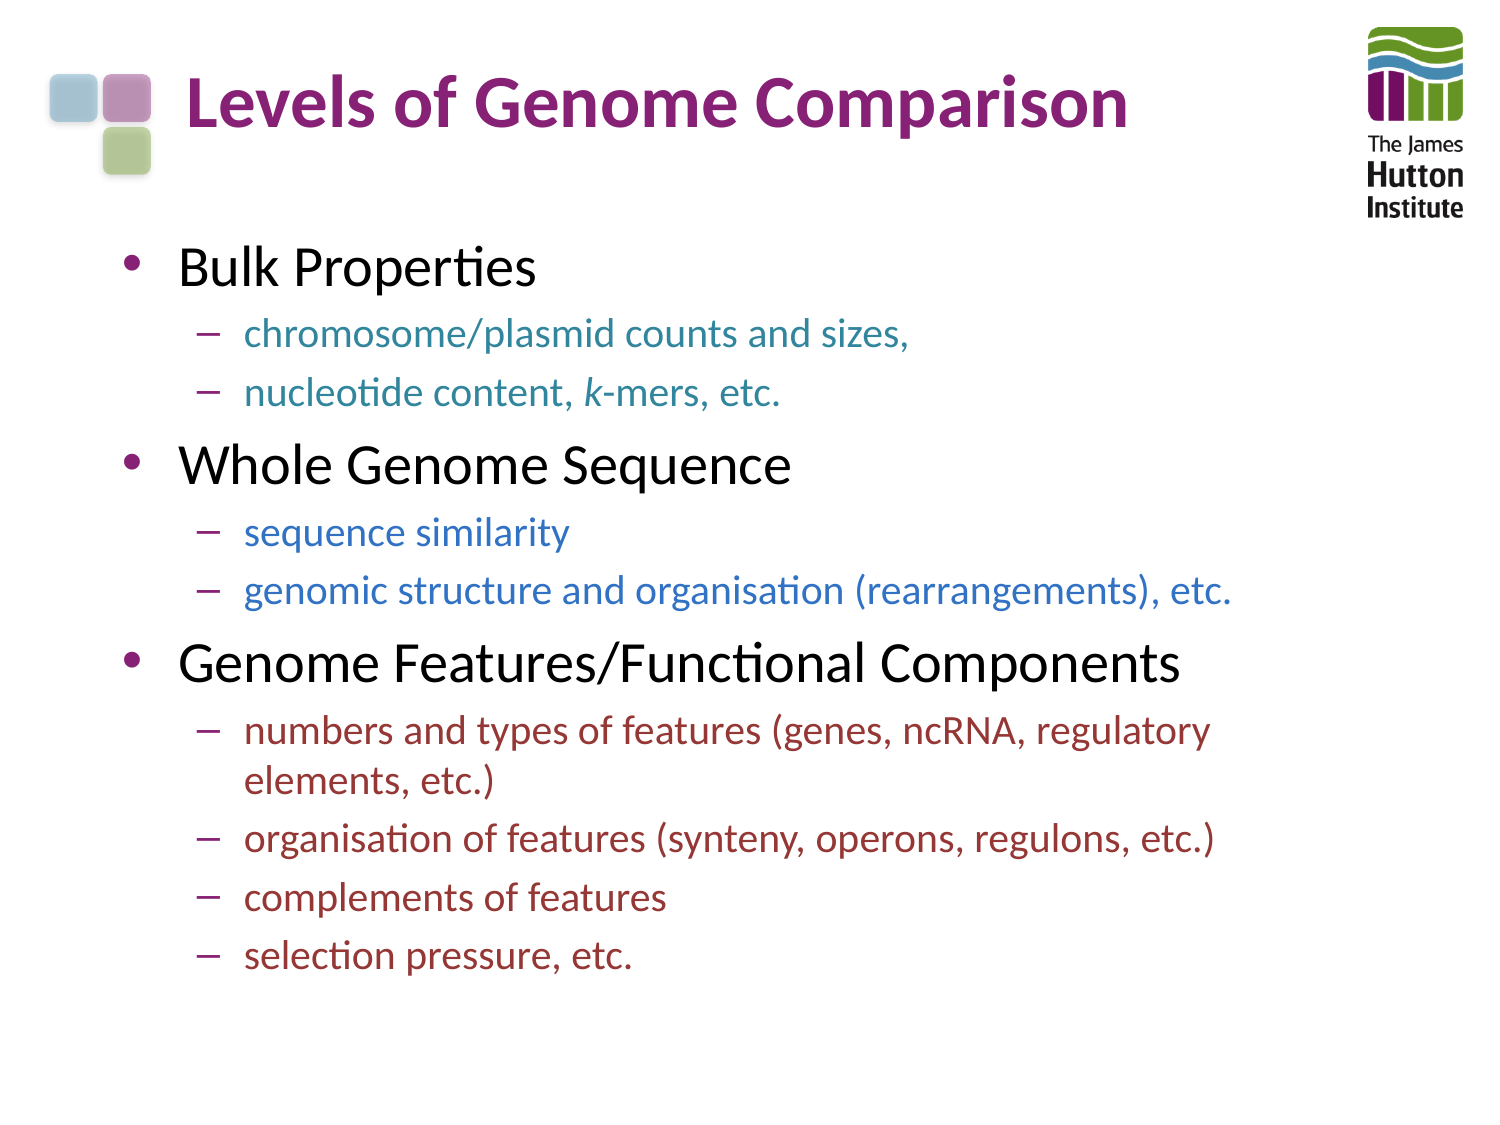

# Levels of Genome Comparison
Bulk Properties
chromosome/plasmid counts and sizes,
nucleotide content, k-mers, etc.
Whole Genome Sequence
sequence similarity
genomic structure and organisation (rearrangements), etc.
Genome Features/Functional Components
numbers and types of features (genes, ncRNA, regulatory elements, etc.)
organisation of features (synteny, operons, regulons, etc.)
complements of features
selection pressure, etc.